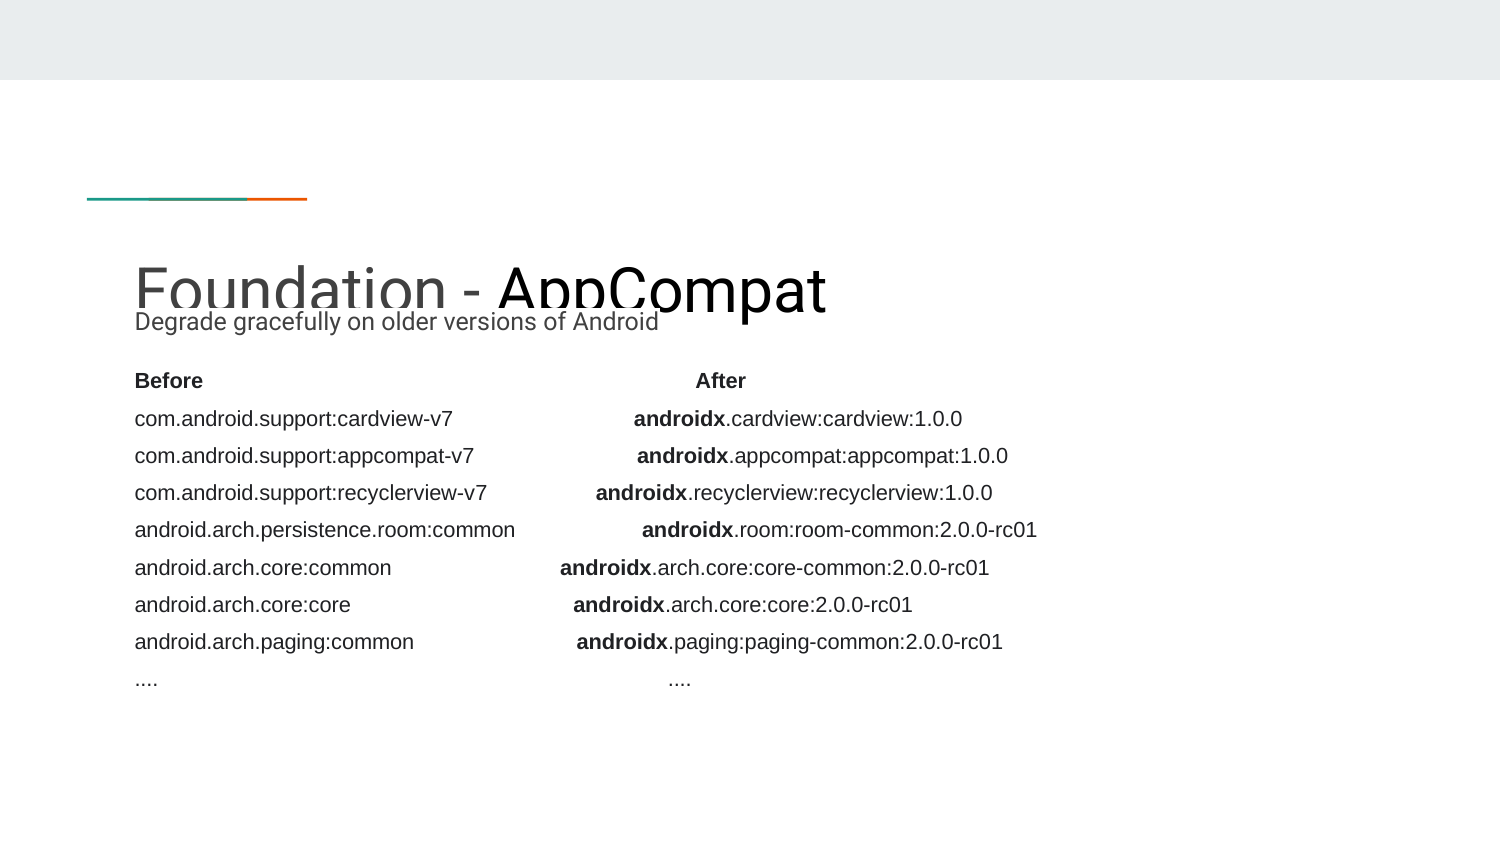

# Foundation - AppCompat

Degrade gracefully on older versions of Android
Before                                                                                  After
com.android.support:cardview-v7                              androidx.cardview:cardview:1.0.0
com.android.support:appcompat-v7                           androidx.appcompat:appcompat:1.0.0
com.android.support:recyclerview-v7                  androidx.recyclerview:recyclerview:1.0.0
android.arch.persistence.room:common                     androidx.room:room-common:2.0.0-rc01
android.arch.core:common                            androidx.arch.core:core-common:2.0.0-rc01
android.arch.core:core                                     androidx.arch.core:core:2.0.0-rc01
android.arch.paging:common                           androidx.paging:paging-common:2.0.0-rc01
....                                                                                     ....